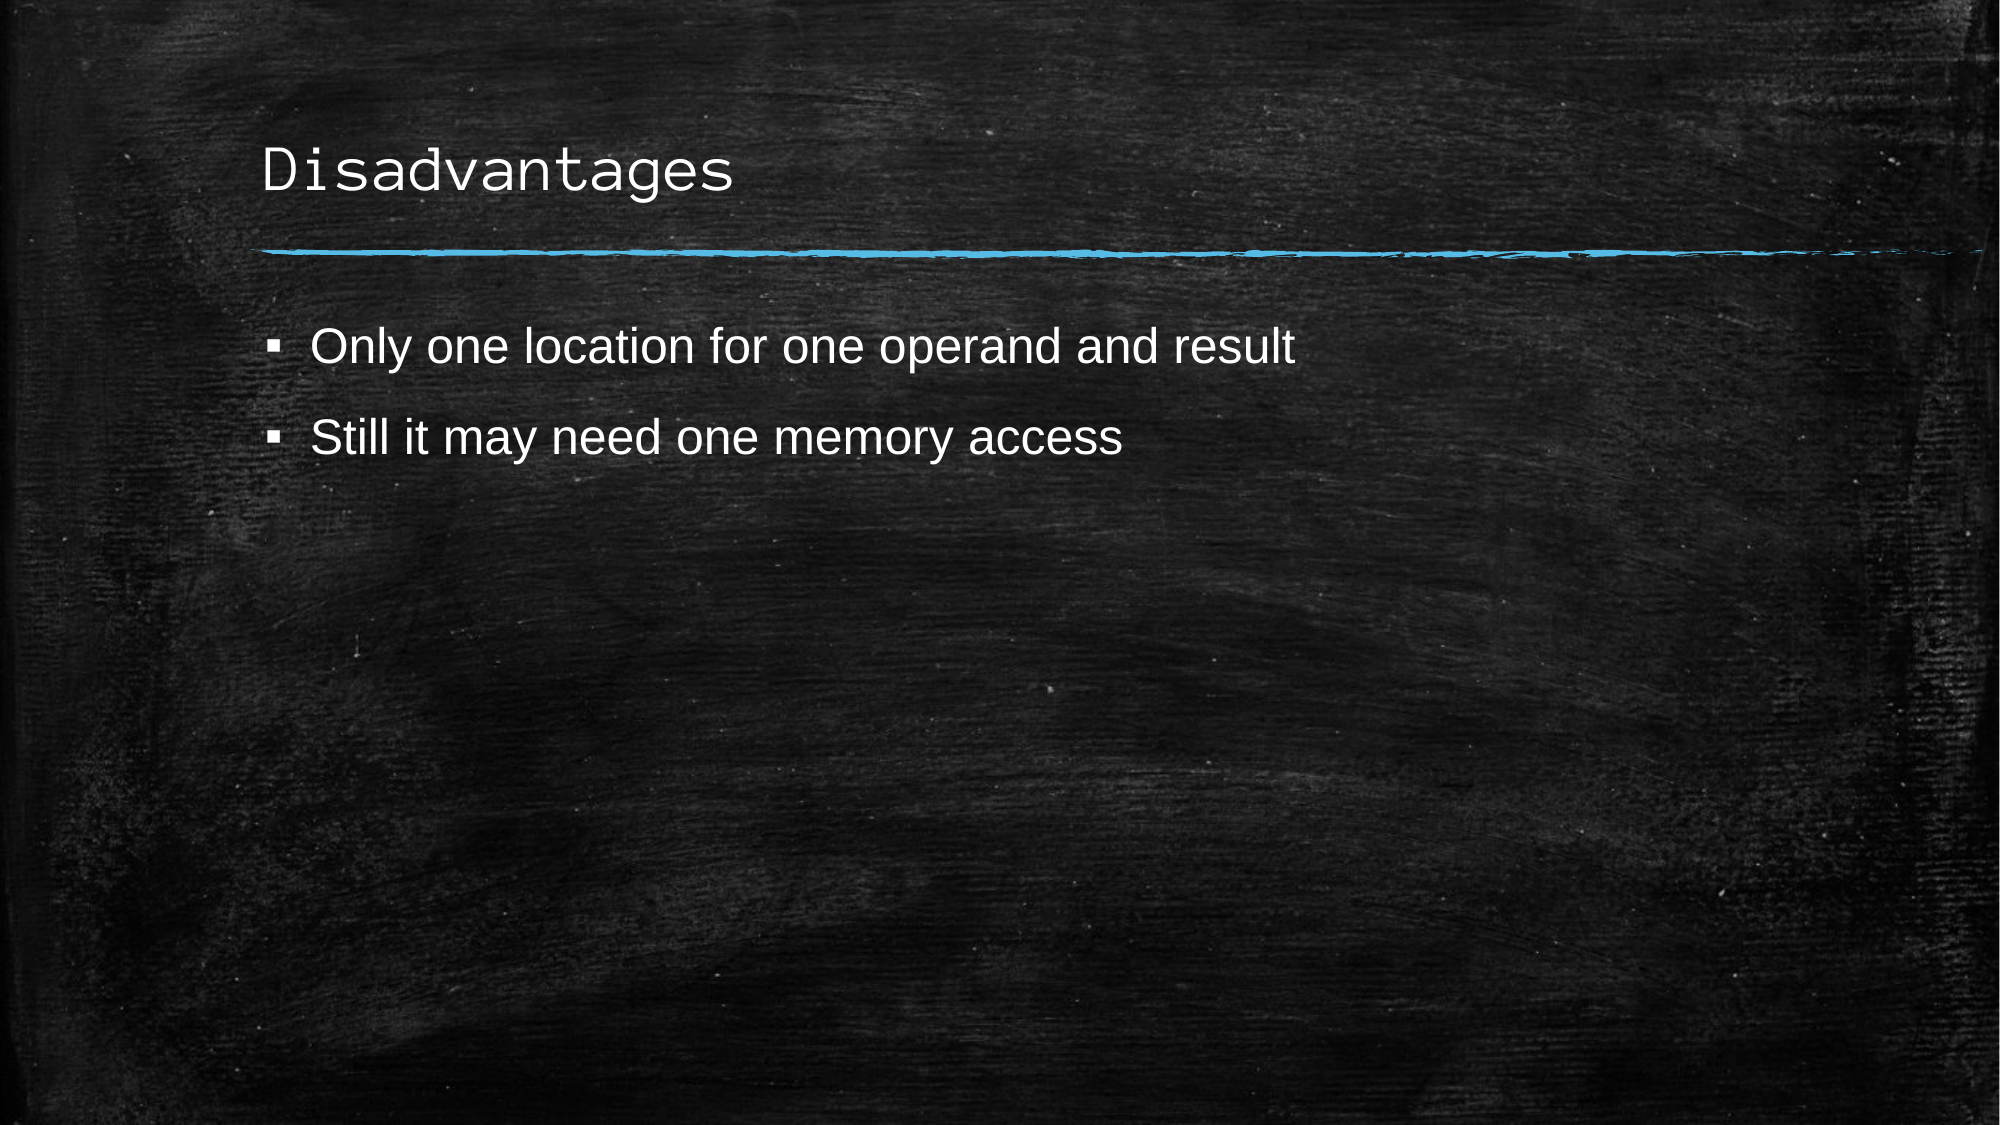

# Disadvantages
Only one location for one operand and result
Still it may need one memory access